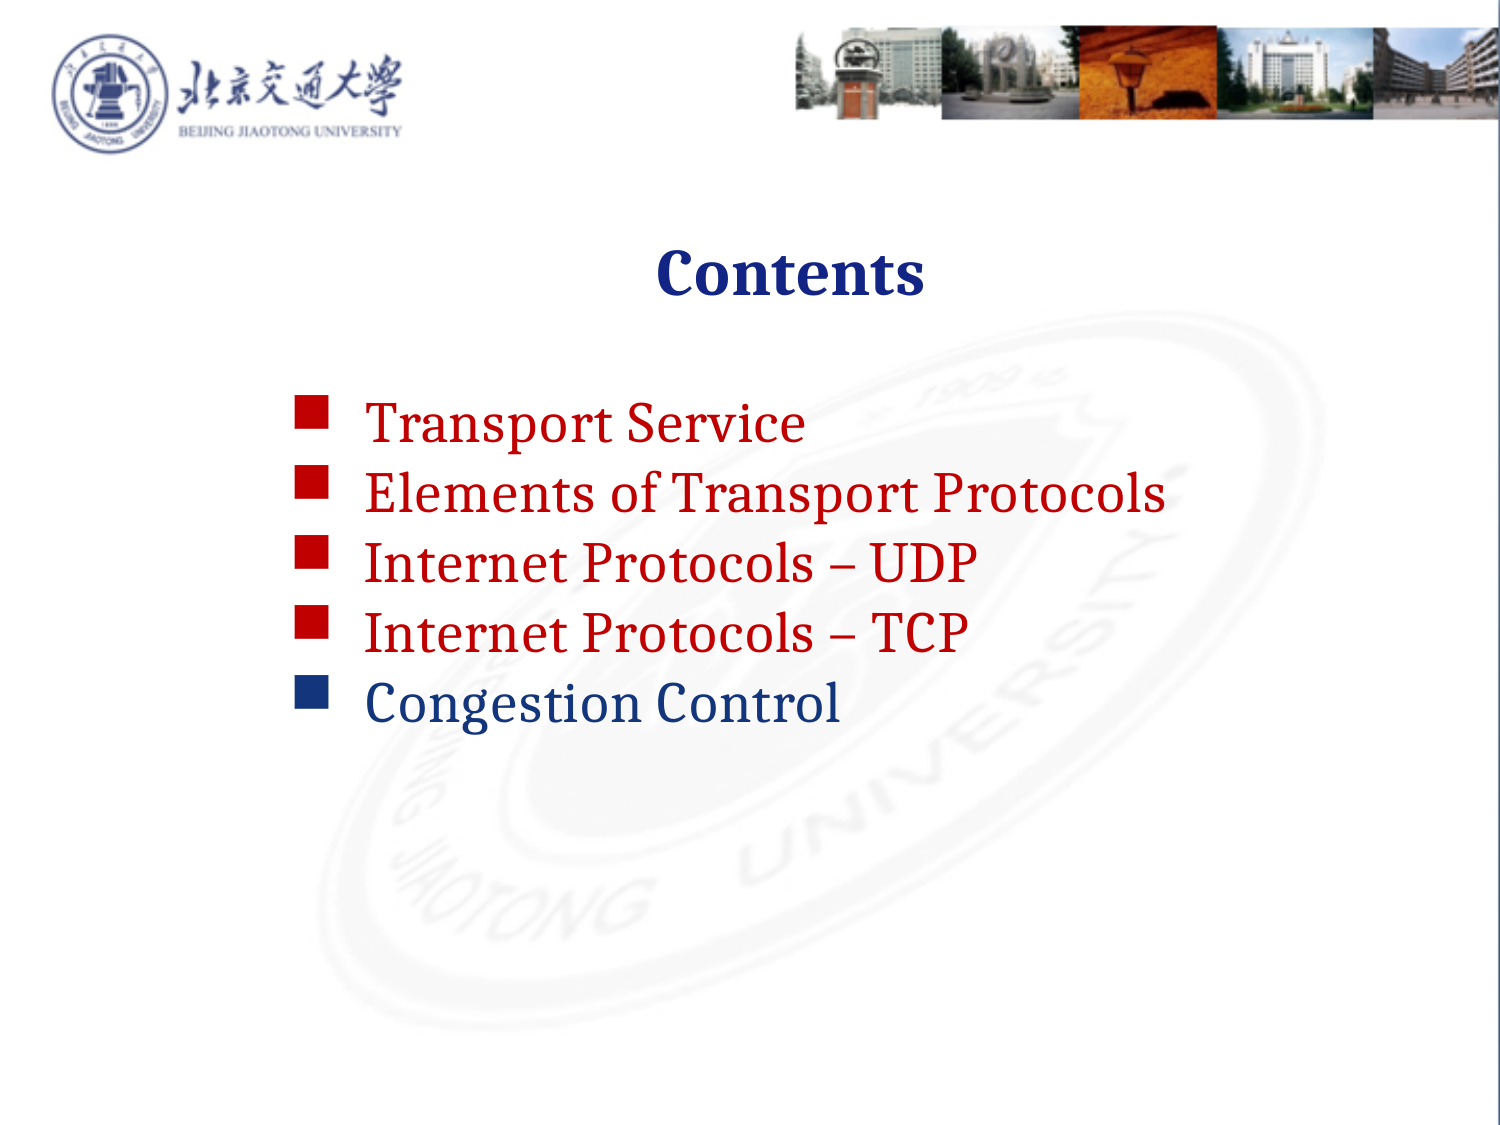

Contents
Transport Service
Elements of Transport Protocols
Internet Protocols – UDP
Internet Protocols – TCP
Congestion Control